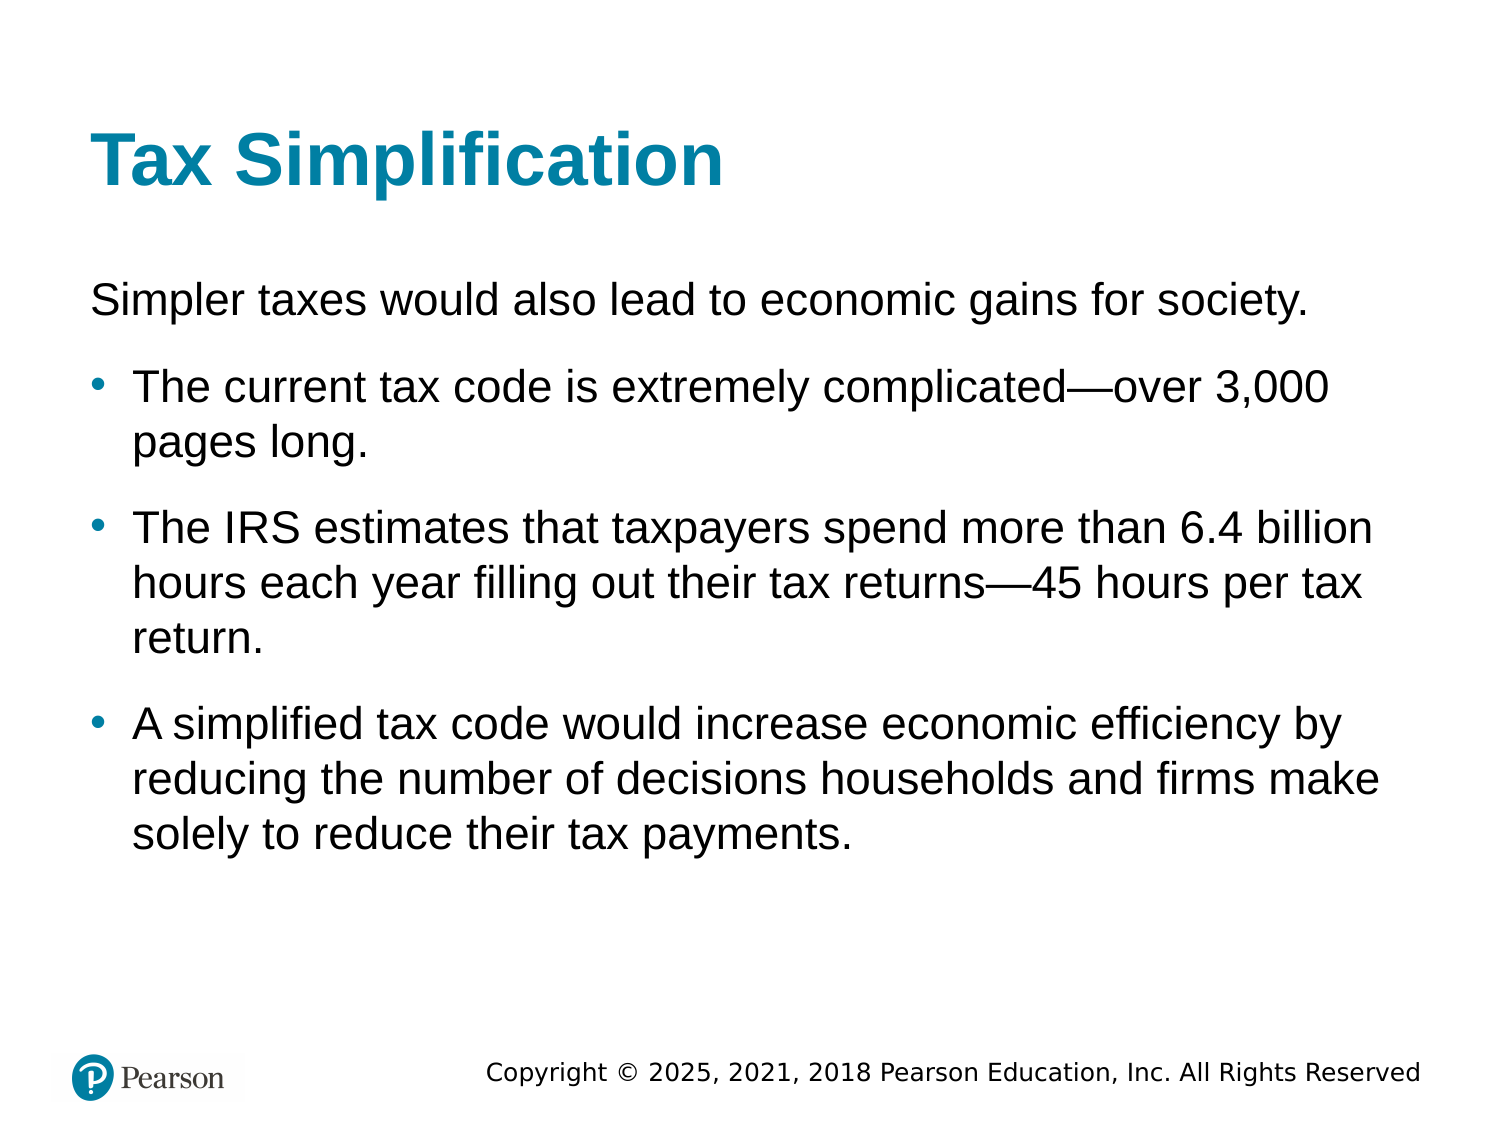

# Tax Simplification
Simpler taxes would also lead to economic gains for society.
The current tax code is extremely complicated—over 3,000 pages long.
The I R S estimates that taxpayers spend more than 6.4 billion hours each year filling out their tax returns—45 hours per tax return.
A simplified tax code would increase economic efficiency by reducing the number of decisions households and firms make solely to reduce their tax payments.